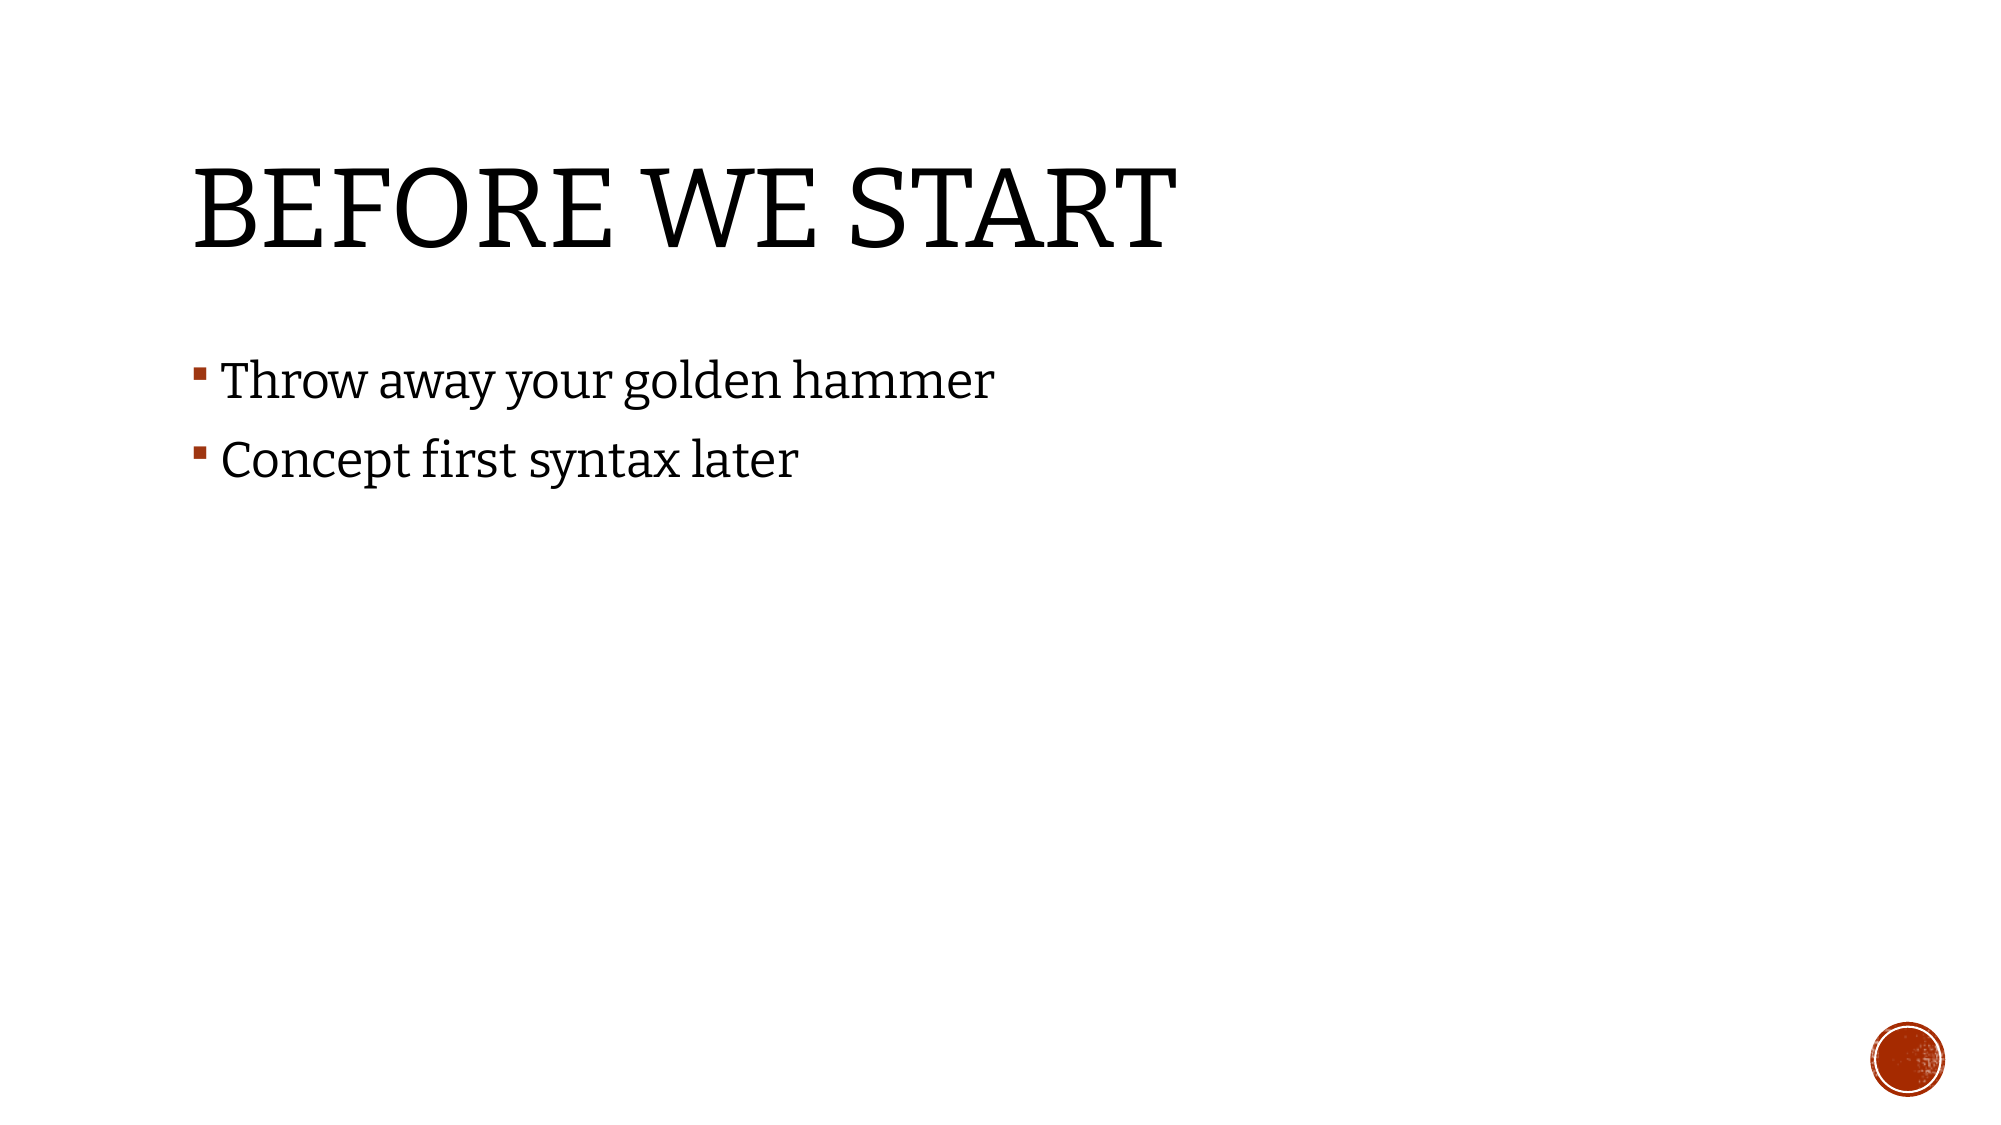

# BEFORE we start
Throw away your golden hammer
Concept first syntax later